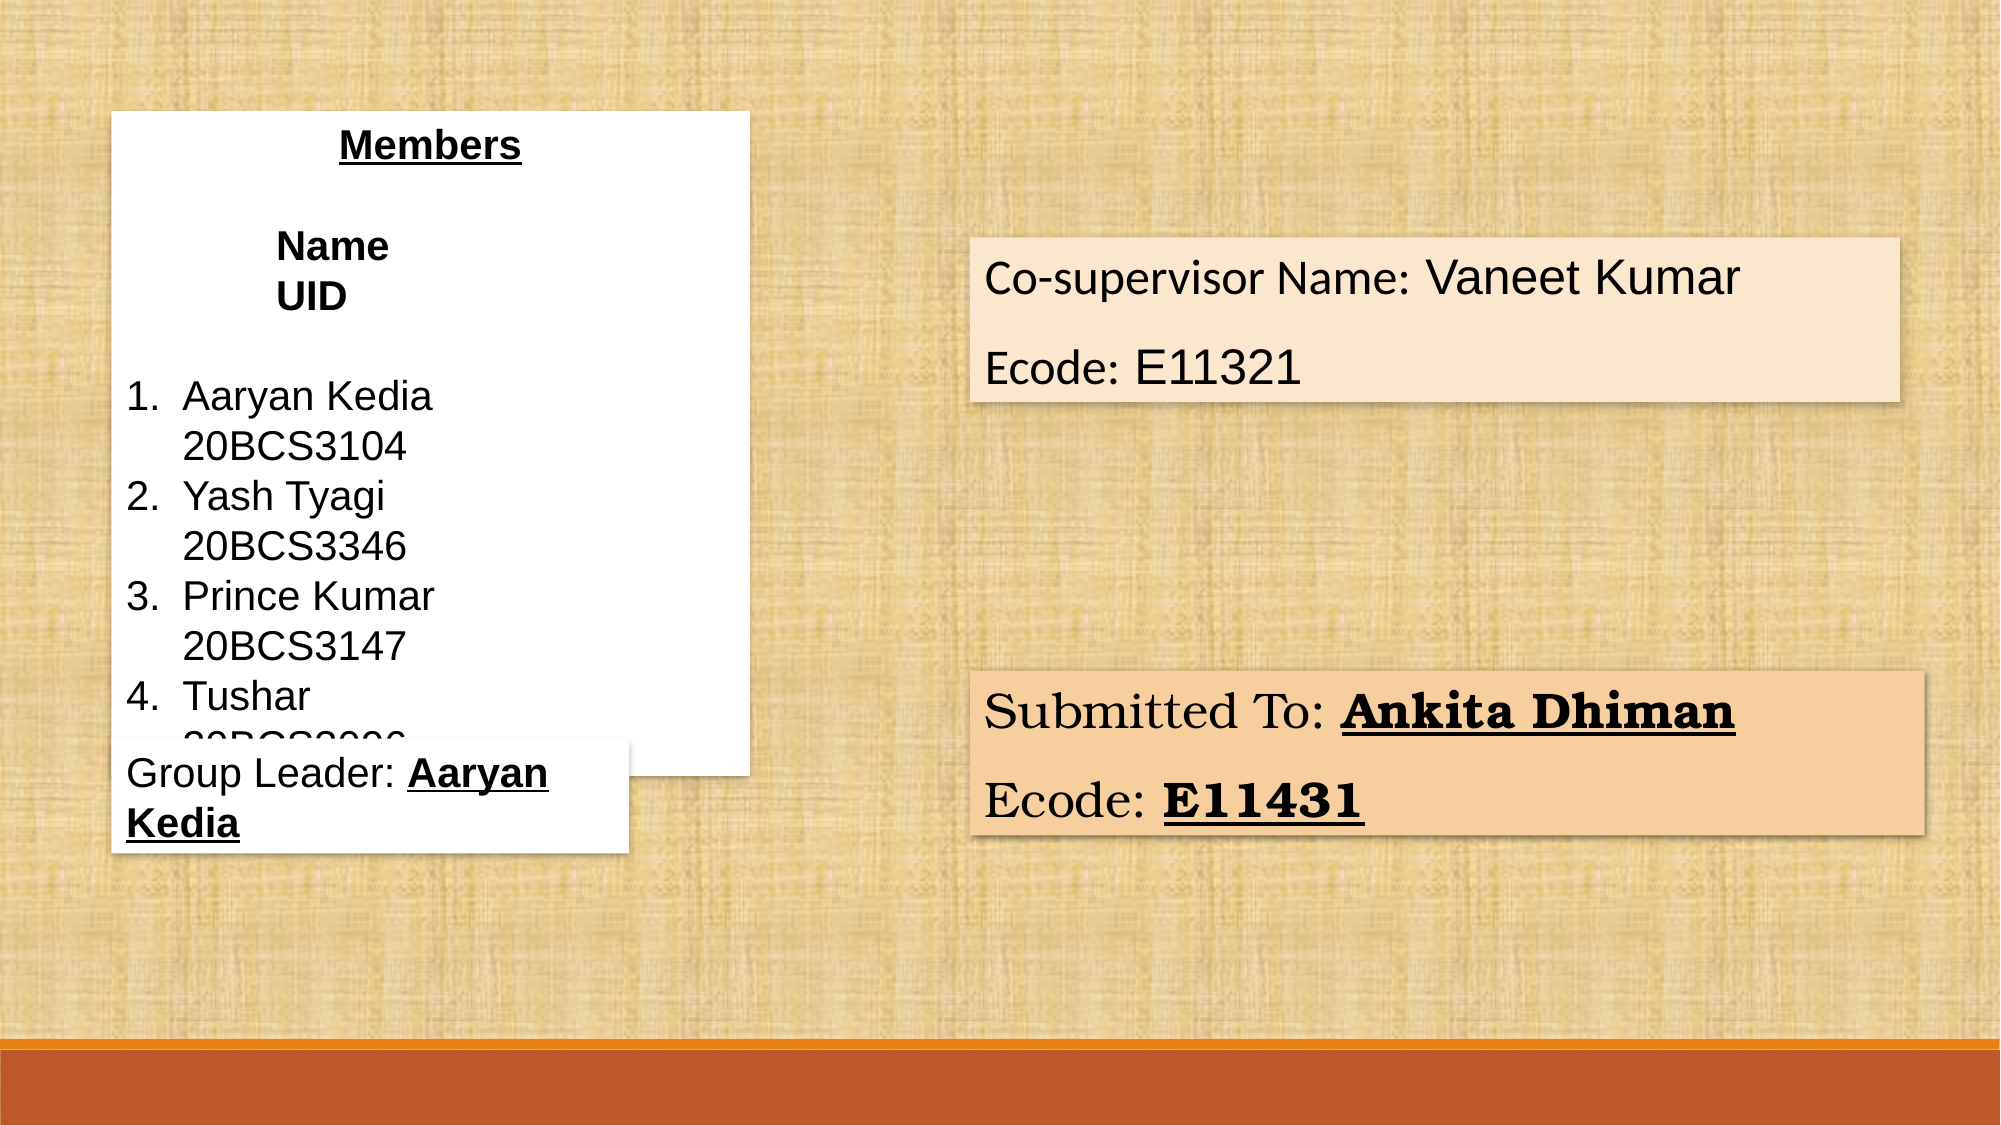

Members

	Name				UID

Aaryan Kedia		20BCS3104
Yash Tyagi		20BCS3346
Prince Kumar		20BCS3147
Tushar			20BCS3096
Co-supervisor Name: Vaneet Kumar

Ecode: E11321
Submitted To: Ankita Dhiman

Ecode: E11431
Group Leader: Aaryan Kedia